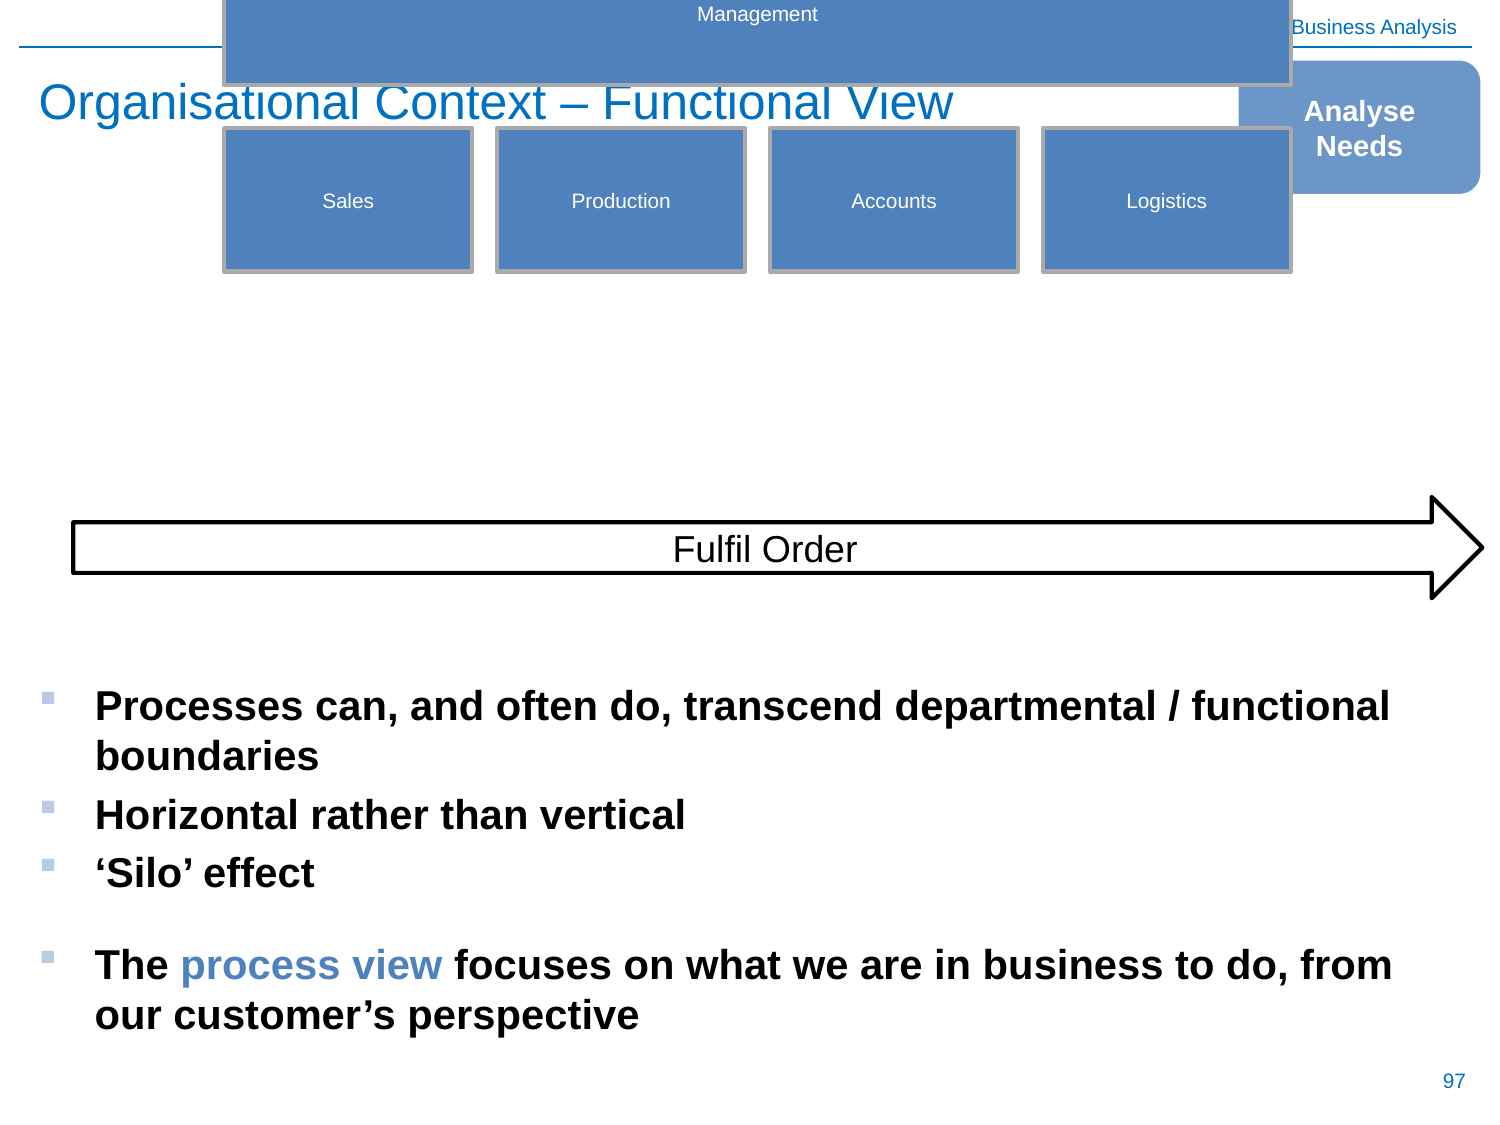

Management
Sales
Accounts
Logistics
Production
# Organisational Context – Functional View
Analyse Needs
Fulfil Order
Processes can, and often do, transcend departmental / functional boundaries
Horizontal rather than vertical
‘Silo’ effect
The process view focuses on what we are in business to do, from our customer’s perspective